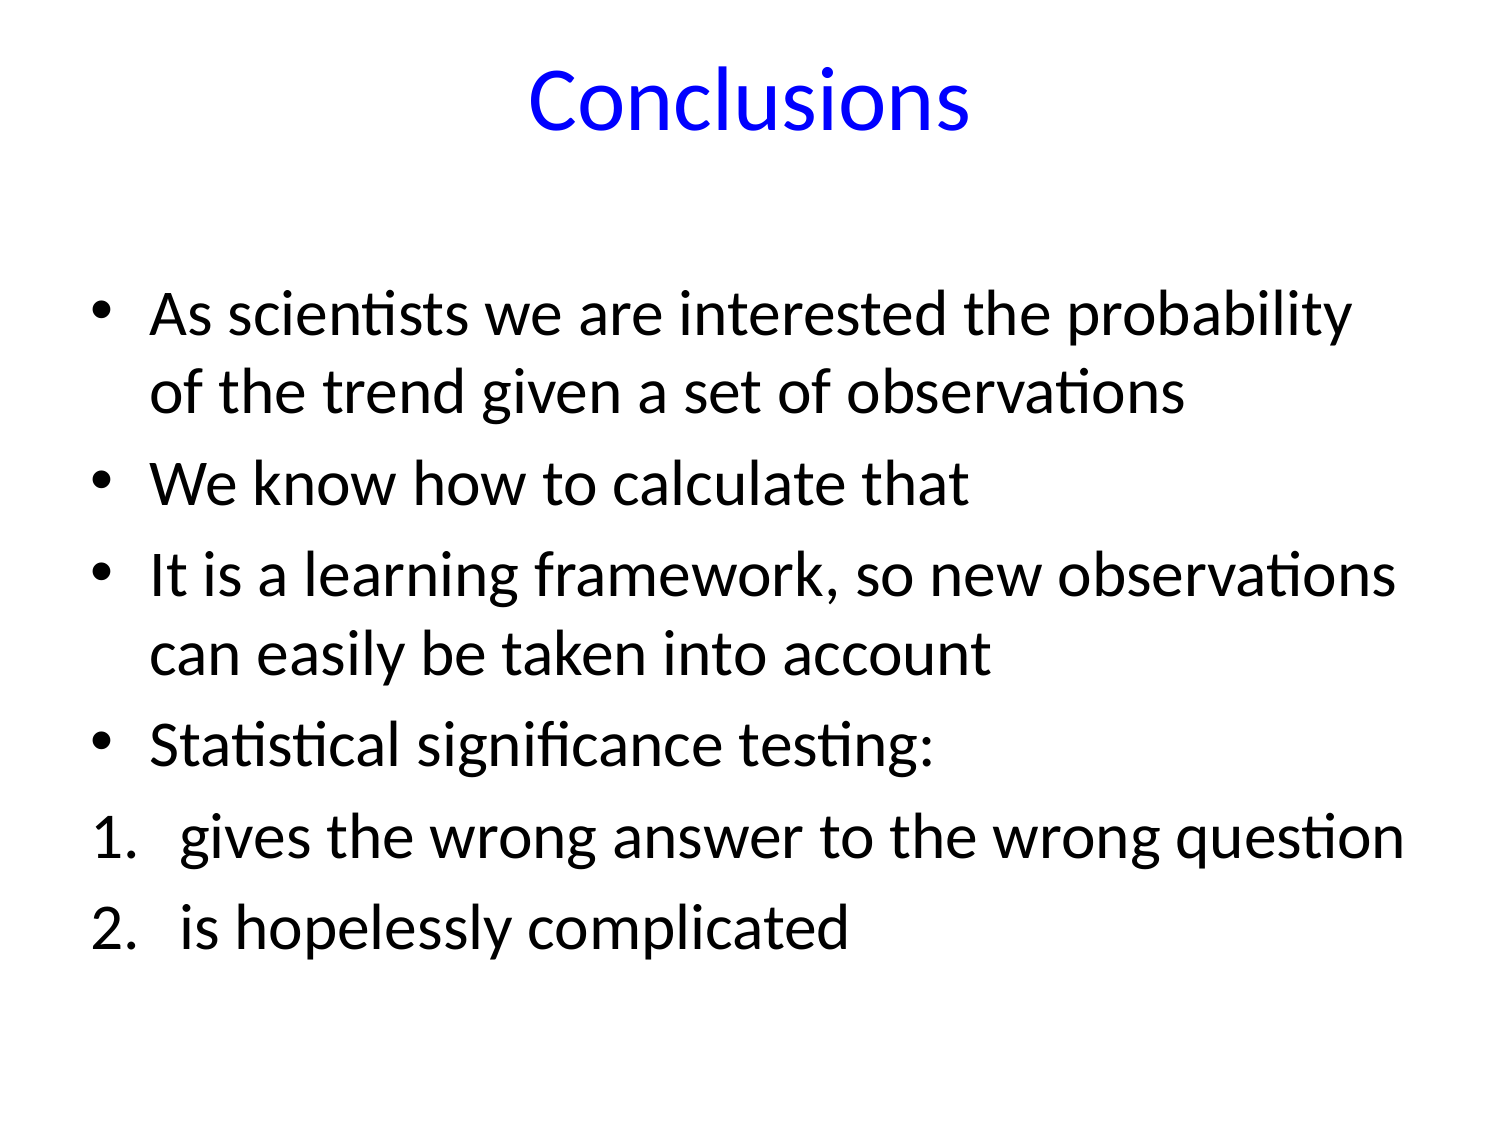

# Conclusions
As scientists we are interested the probability of the trend given a set of observations
We know how to calculate that
It is a learning framework, so new observations can easily be taken into account
Statistical significance testing:
gives the wrong answer to the wrong question
is hopelessly complicated